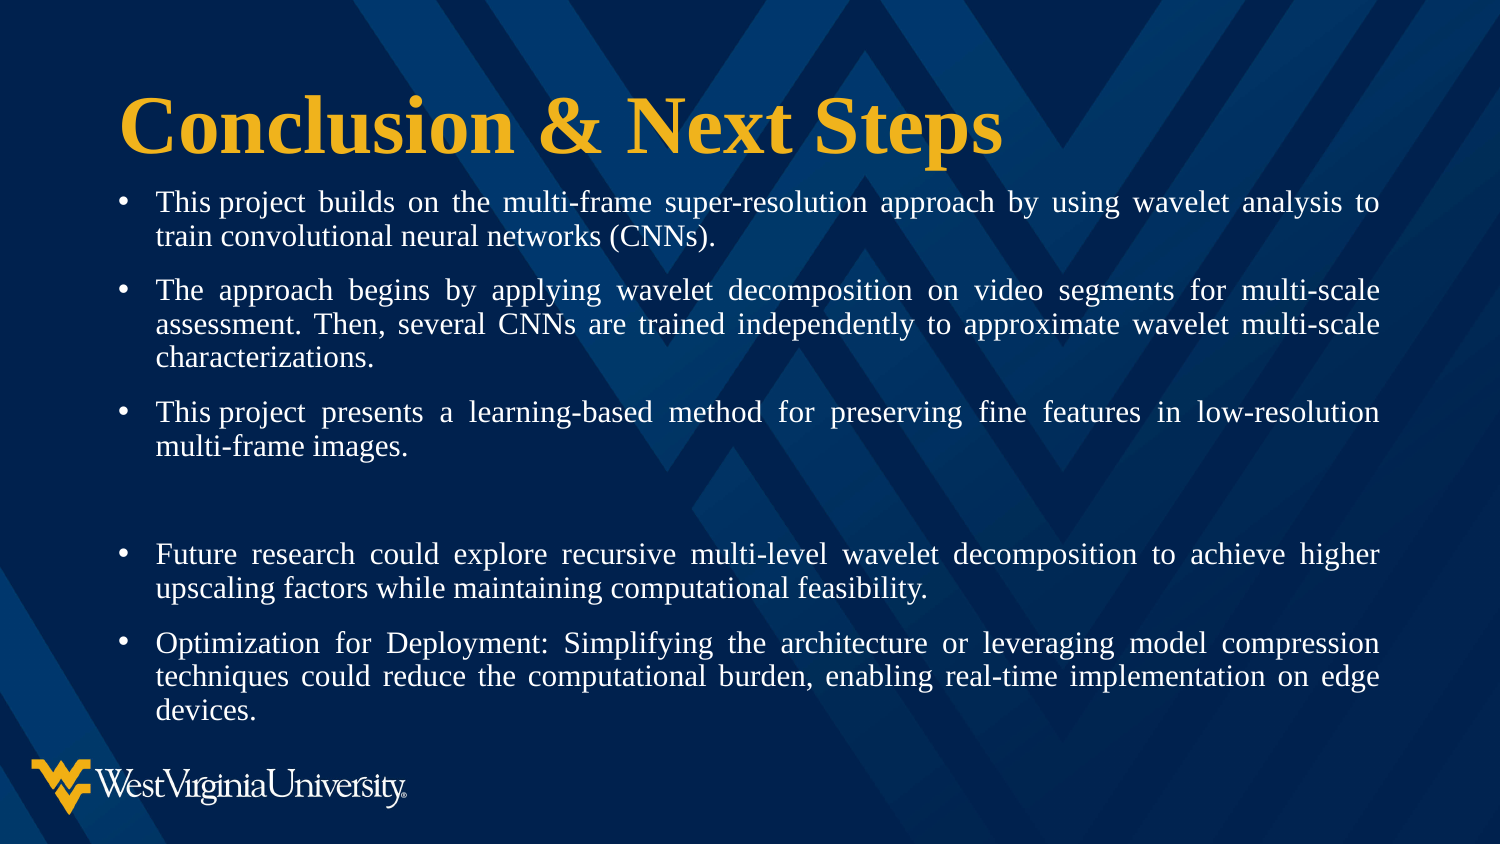

# Conclusion & Next Steps
This project builds on the multi-frame super-resolution approach by using wavelet analysis to train convolutional neural networks (CNNs).
The approach begins by applying wavelet decomposition on video segments for multi-scale assessment. Then, several CNNs are trained independently to approximate wavelet multi-scale characterizations.
This project presents a learning-based method for preserving fine features in low-resolution multi-frame images.

Future research could explore recursive multi-level wavelet decomposition to achieve higher upscaling factors while maintaining computational feasibility.
Optimization for Deployment: Simplifying the architecture or leveraging model compression techniques could reduce the computational burden, enabling real-time implementation on edge devices.